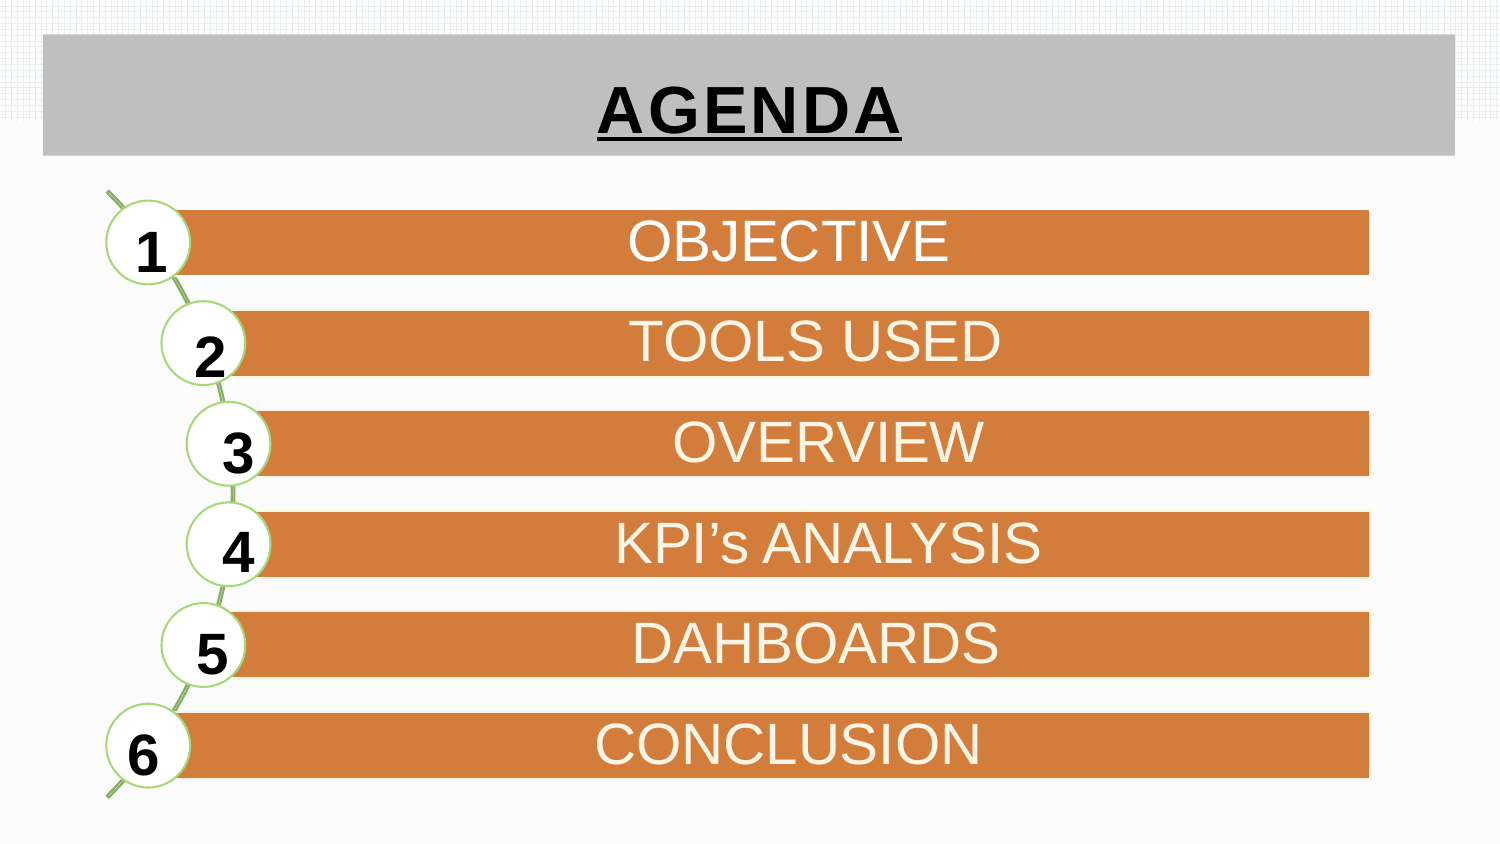

AGENDA

OBJECTIVE

TOOLS USED

OVERVIEW

KPI’s ANALYSIS

DAHBOARDS

CONCLUSION
1
2
3
4
5
6